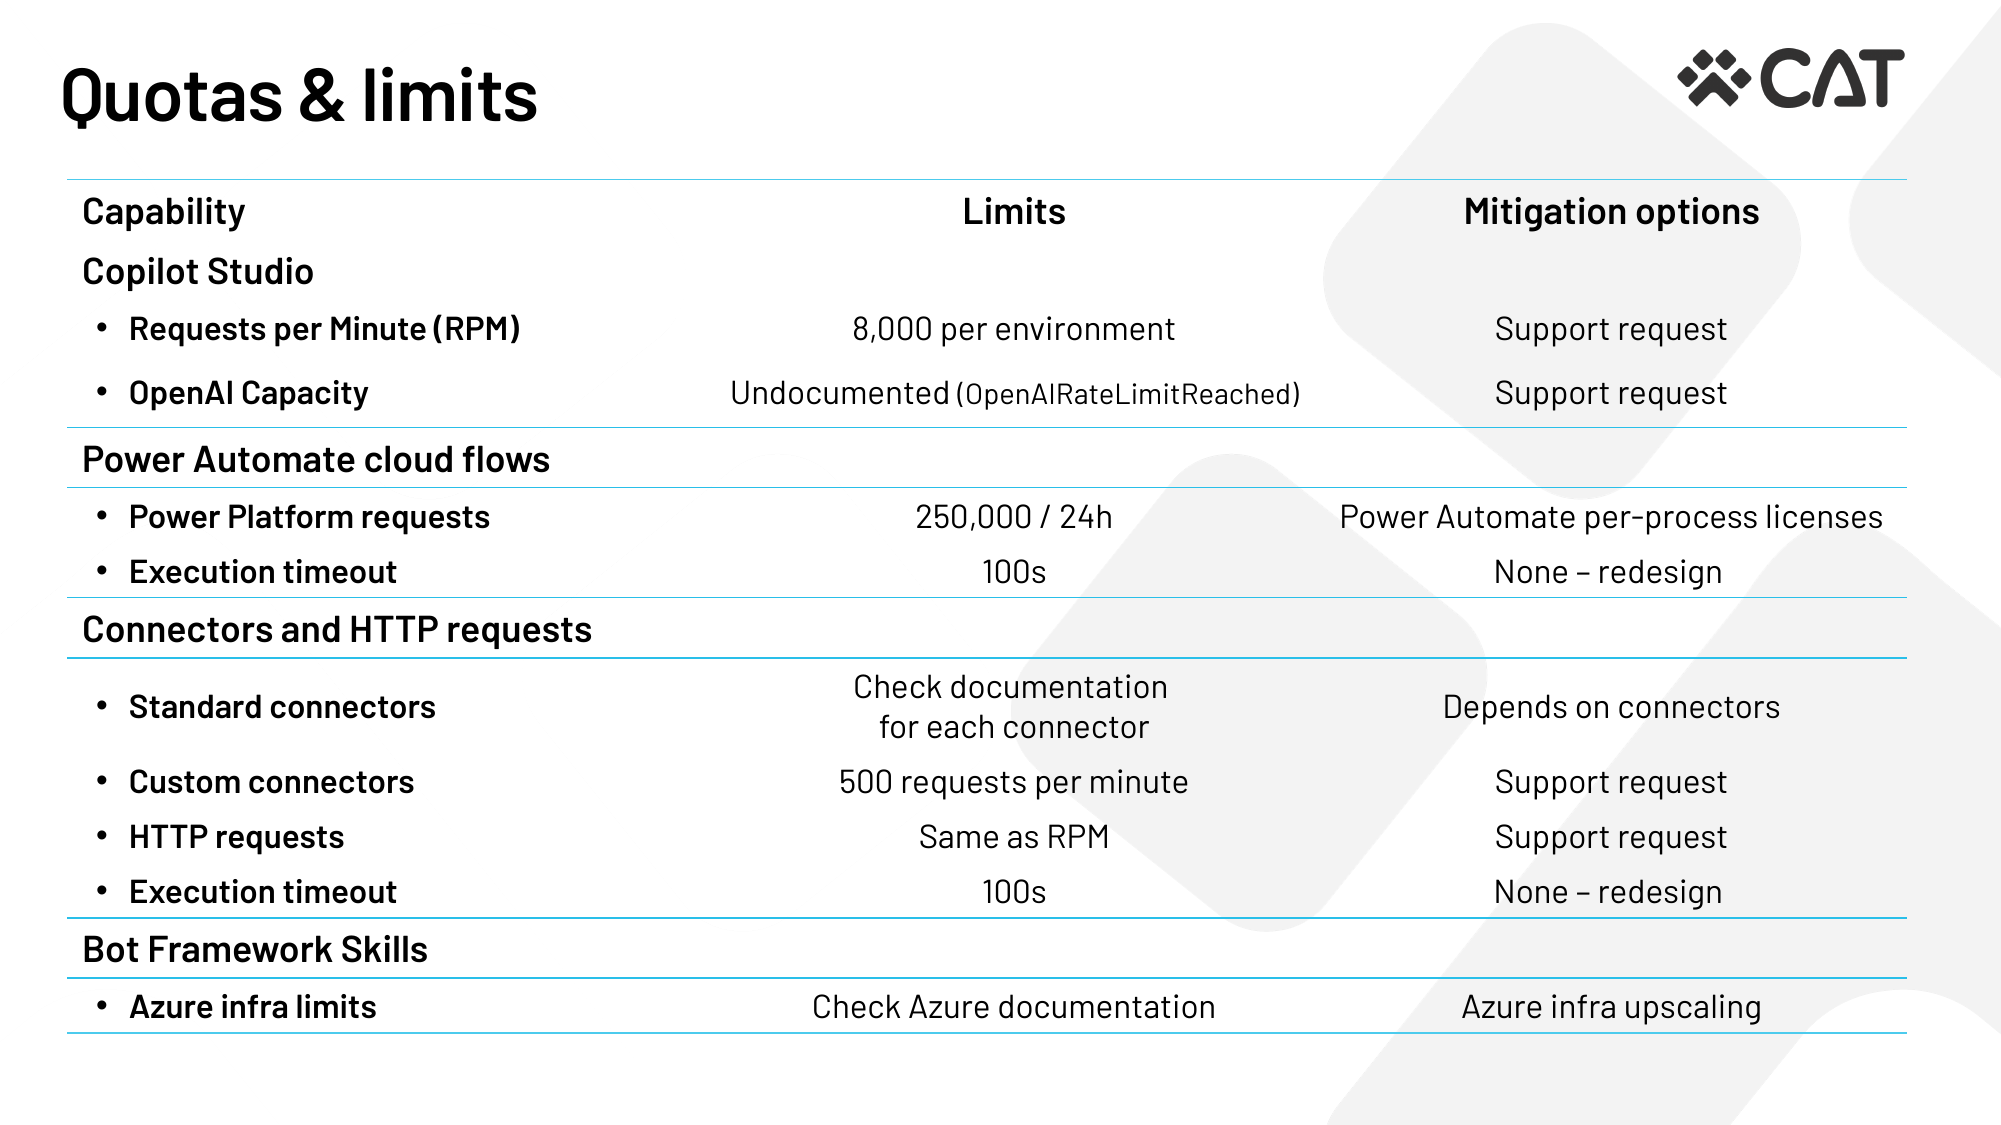

Quotas & limits
| Capability | Limits | Mitigation options |
| --- | --- | --- |
| Copilot Studio |  |  |
| Requests per Minute (RPM) | 8,000 per environment | Support request |
| OpenAI Capacity | Undocumented (OpenAIRateLimitReached) | Support request |
| Power Automate cloud flows |  |  |
| Power Platform requests | 250,000 / 24h | Power Automate per-process licenses |
| Execution timeout | 100s | None – redesign |
| Connectors and HTTP requests |  |  |
| Standard connectors | Check documentation for each connector | Depends on connectors |
| Custom connectors | 500 requests per minute | Support request |
| HTTP requests | Same as RPM | Support request |
| Execution timeout | 100s | None – redesign |
| Bot Framework Skills |  |  |
| Azure infra limits | Check Azure documentation | Azure infra upscaling |